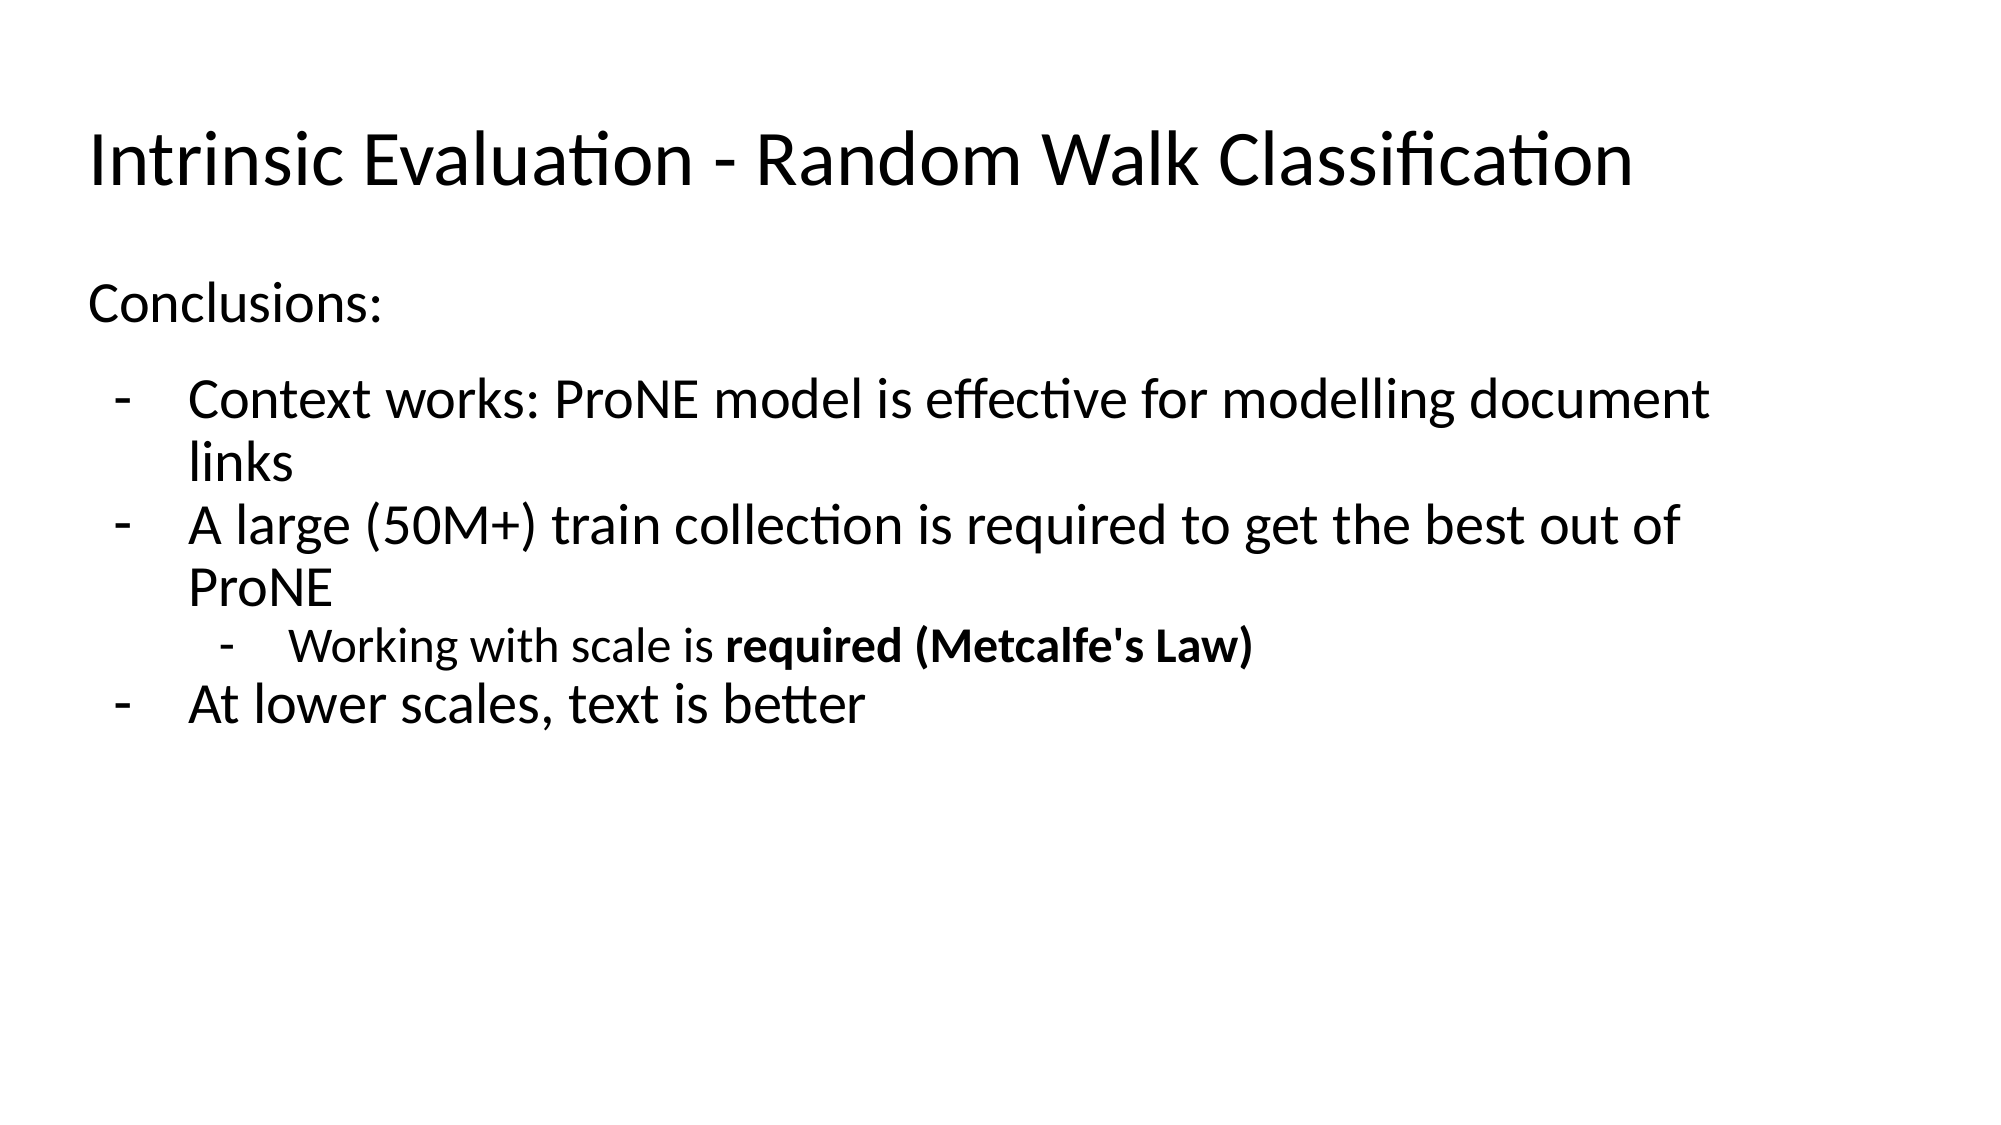

# Intrinsic Evaluation - Random Walk Classification

Conclusions:
Context works: ProNE model is effective for modelling document links
A large (50M+) train collection is required to get the best out of ProNE
Working with scale is required (Metcalfe's Law)
At lower scales, text is better